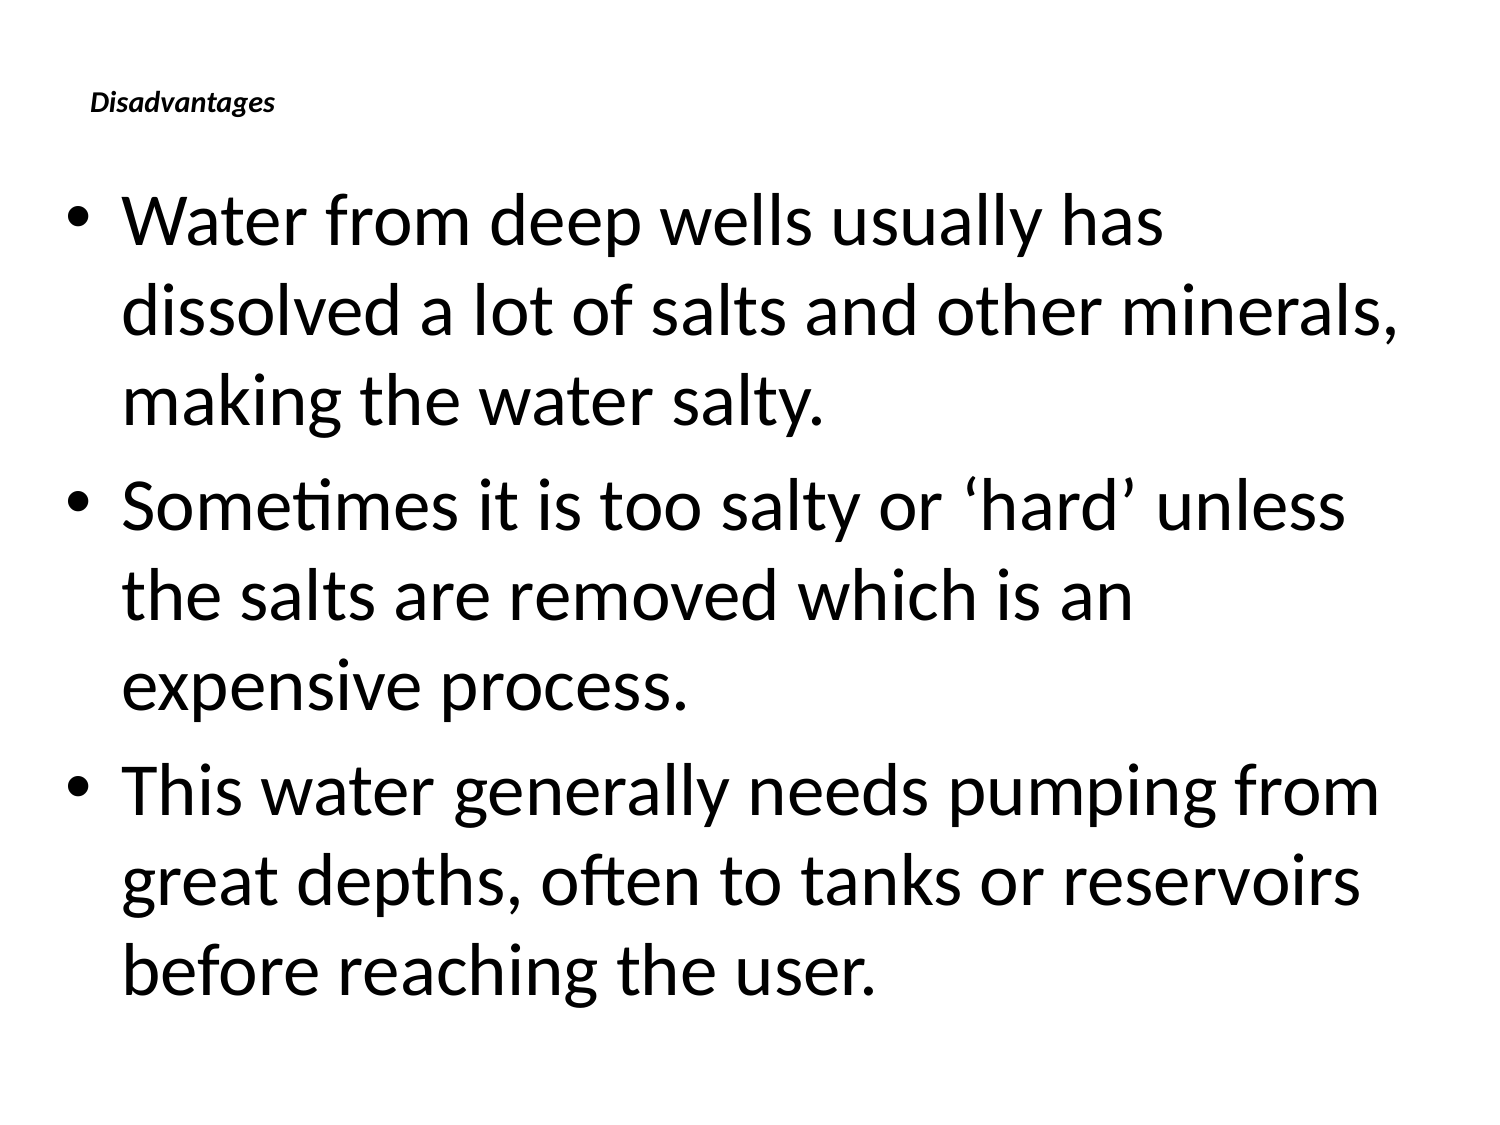

# Disadvantages
Water from deep wells usually has dissolved a lot of salts and other minerals, making the water salty.
Sometimes it is too salty or ‘hard’ unless the salts are removed which is an expensive process.
This water generally needs pumping from great depths, often to tanks or reservoirs before reaching the user.